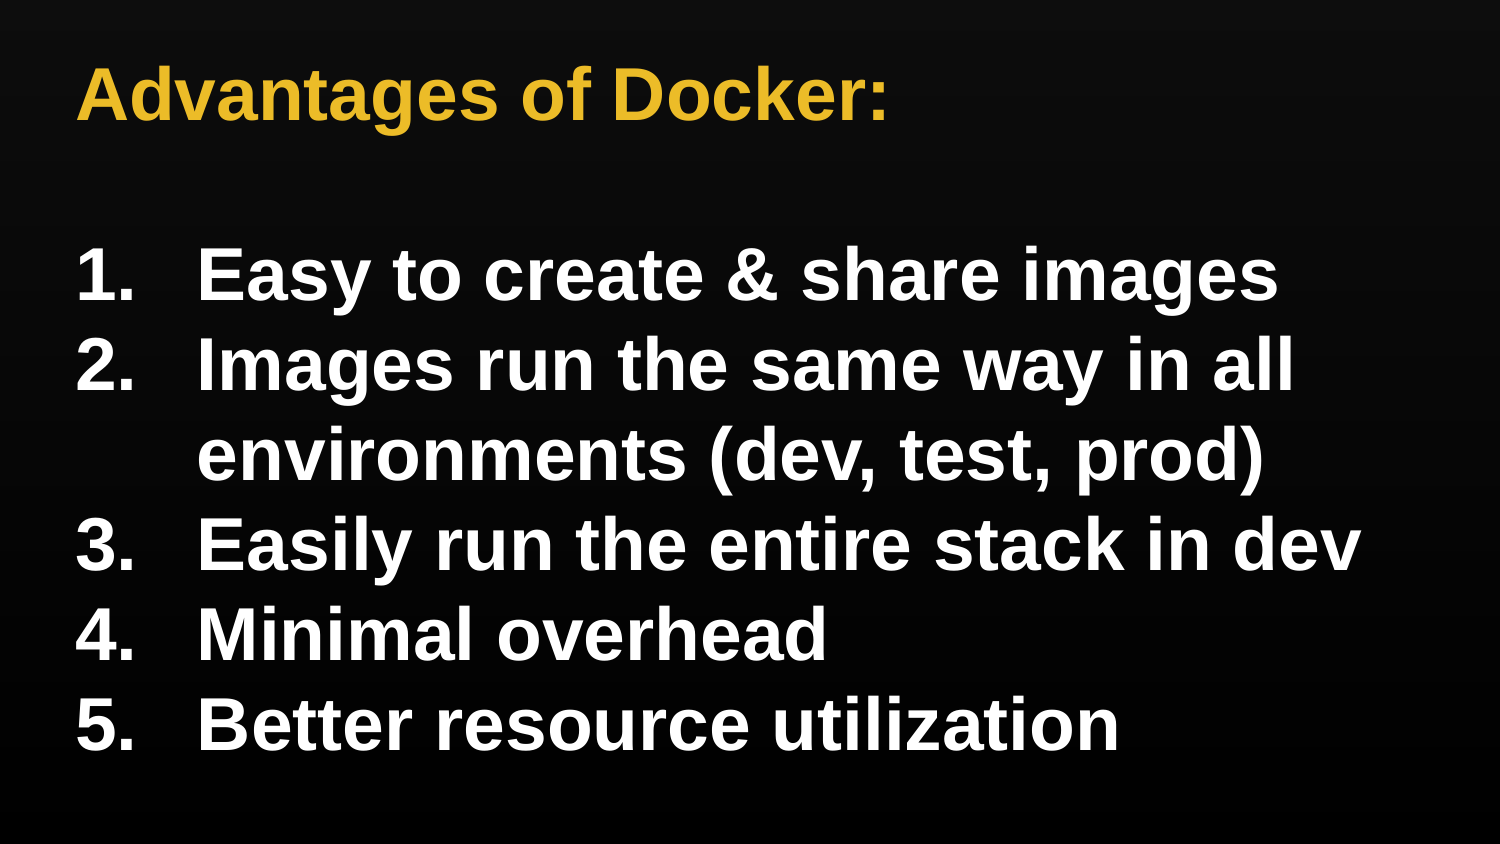

Advantages of Docker:

Easy to create & share images
Images run the same way in all environments (dev, test, prod)
Easily run the entire stack in dev
Minimal overhead
Better resource utilization